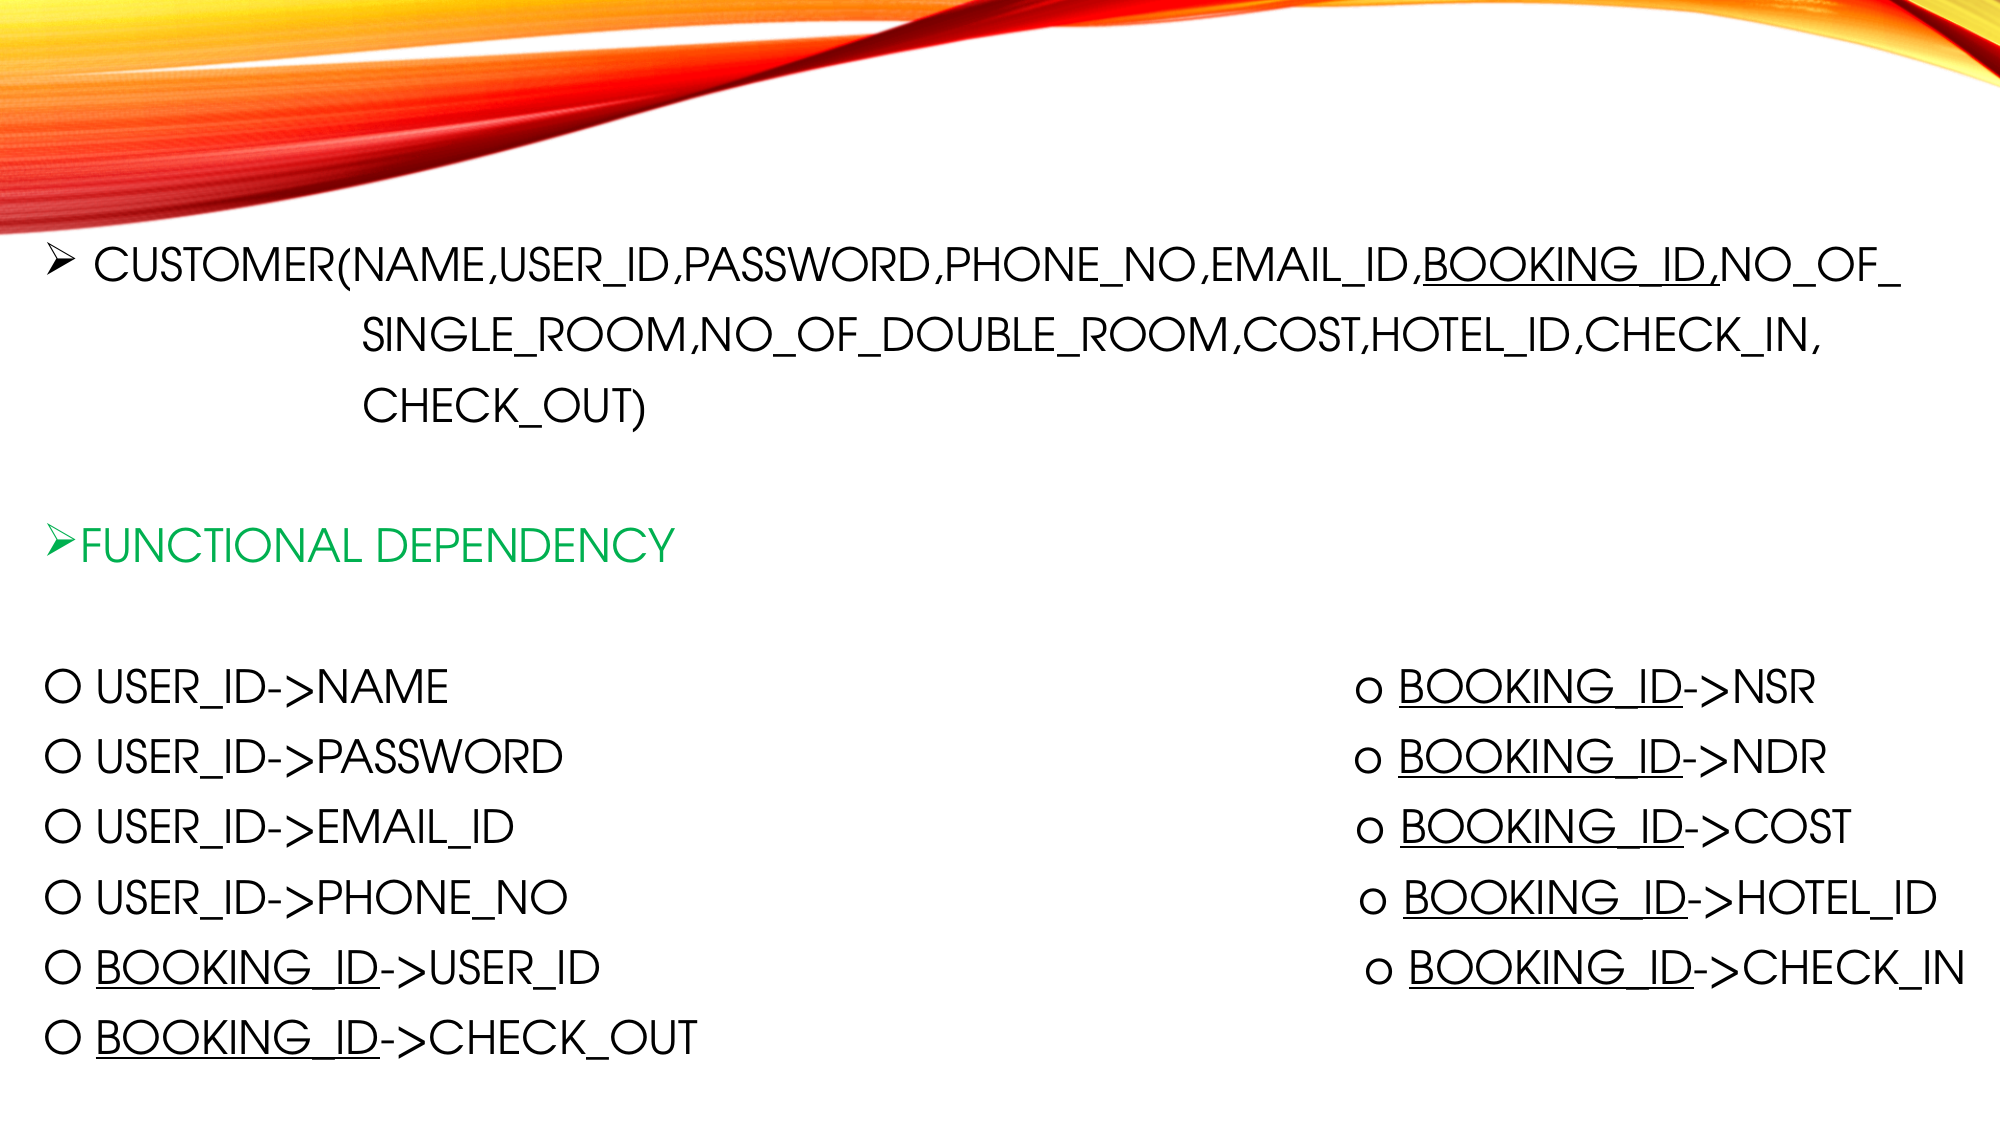

CUSTOMER(NAME,USER_ID,PASSWORD,PHONE_NO,EMAIL_ID,BOOKING_ID,NO_OF_
                         SINGLE_ROOM,NO_OF_DOUBLE_ROOM,COST,HOTEL_ID,CHECK_IN,
                         CHECK_OUT)

FUNCTIONAL DEPENDENCY

O USER_ID->NAME                                                                       o BOOKING_ID->NSR
O USER_ID->PASSWORD                                                              o BOOKING_ID->NDR
O USER_ID->EMAIL_ID                                                                  o BOOKING_ID->COST
O USER_ID->PHONE_NO                                                              o BOOKING_ID->HOTEL_ID
O BOOKING_ID->USER_ID                                                            o BOOKING_ID->CHECK_IN
O BOOKING_ID->CHECK_OUT